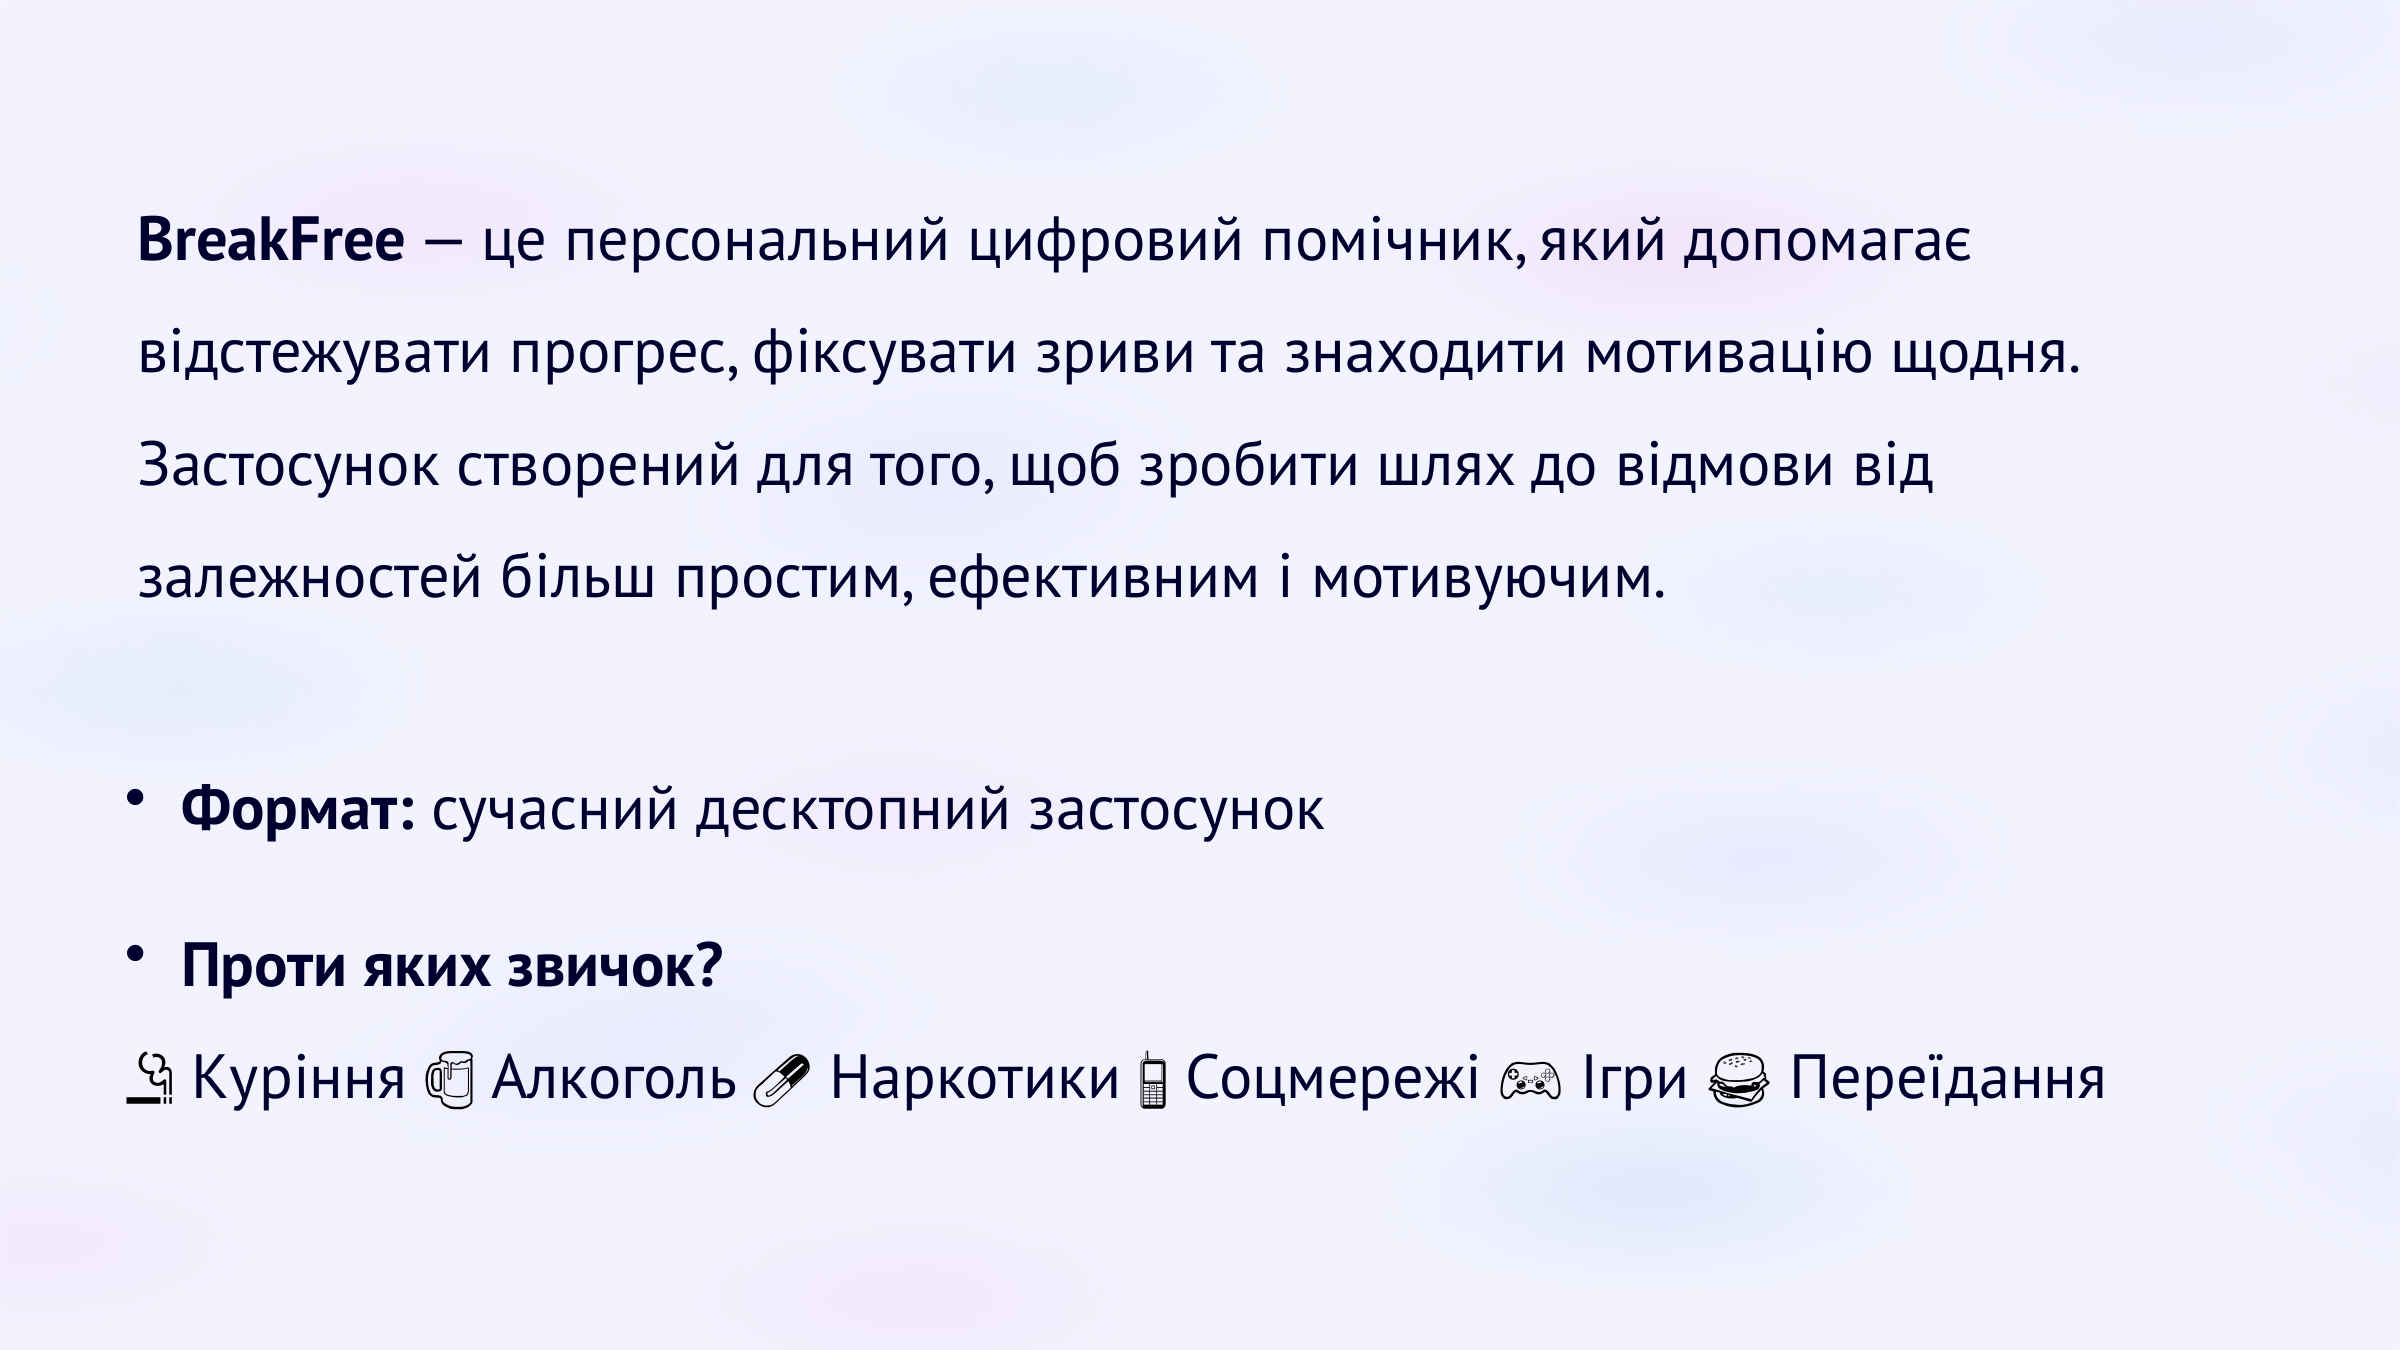

BreakFree — це персональний цифровий помічник, який допомагає відстежувати прогрес, фіксувати зриви та знаходити мотивацію щодня. Застосунок створений для того, щоб зробити шлях до відмови від залежностей більш простим, ефективним і мотивуючим.
Формат: сучасний десктопний застосунок
Проти яких звичок?
🚬 Куріння 🍺 Алкоголь 💊 Наркотики 📱 Соцмережі 🎮 Ігри 🍔 Переїдання